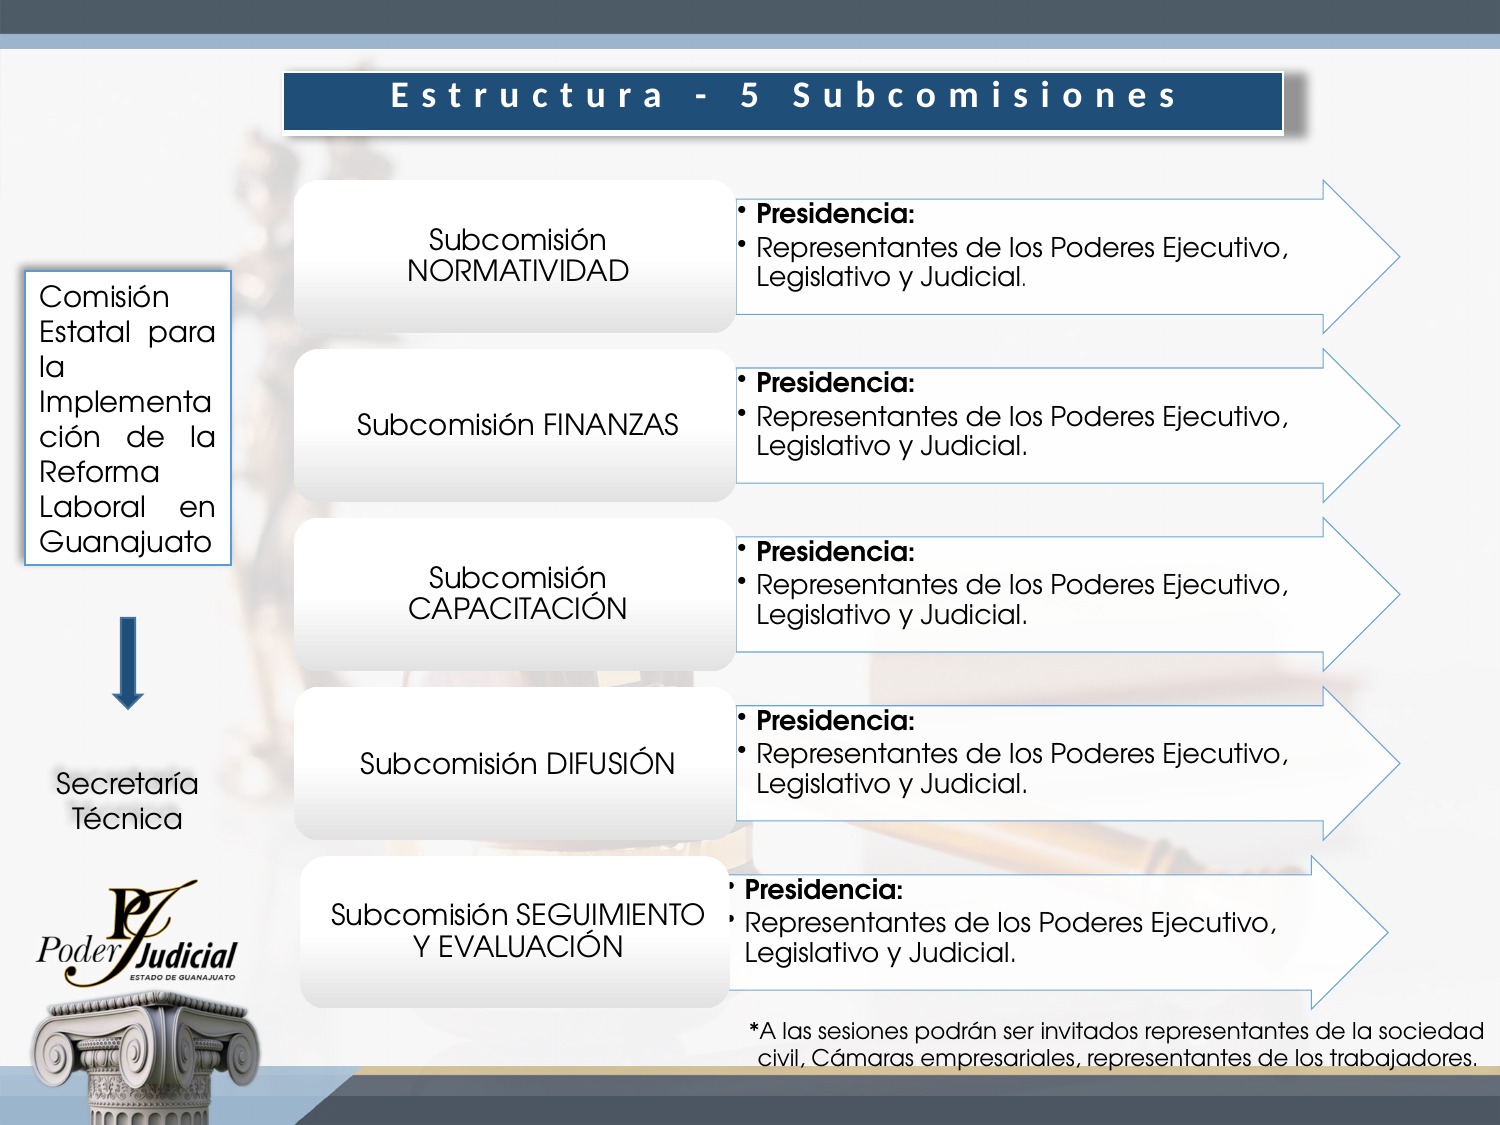

| Estructura - 5 Subcomisiones |
| --- |
Presidencia:
Representantes de los Poderes Ejecutivo, Legislativo y Judicial.
Subcomisión NORMATIVIDAD
Presidencia:
Representantes de los Poderes Ejecutivo, Legislativo y Judicial.
Subcomisión FINANZAS
Presidencia:
Representantes de los Poderes Ejecutivo, Legislativo y Judicial.
Subcomisión CAPACITACIÓN
Presidencia:
Representantes de los Poderes Ejecutivo, Legislativo y Judicial.

Subcomisión DIFUSIÓN

Presidencia:
Representantes de los Poderes Ejecutivo, Legislativo y Judicial.
Subcomisión SEGUIMIENTO Y EVALUACIÓN
Comisión Estatal para la Implementación de la Reforma Laboral en Guanajuato

Secretaría Técnica
*A las sesiones podrán ser invitados representantes de la sociedad civil, Cámaras empresariales, representantes de los trabajadores.